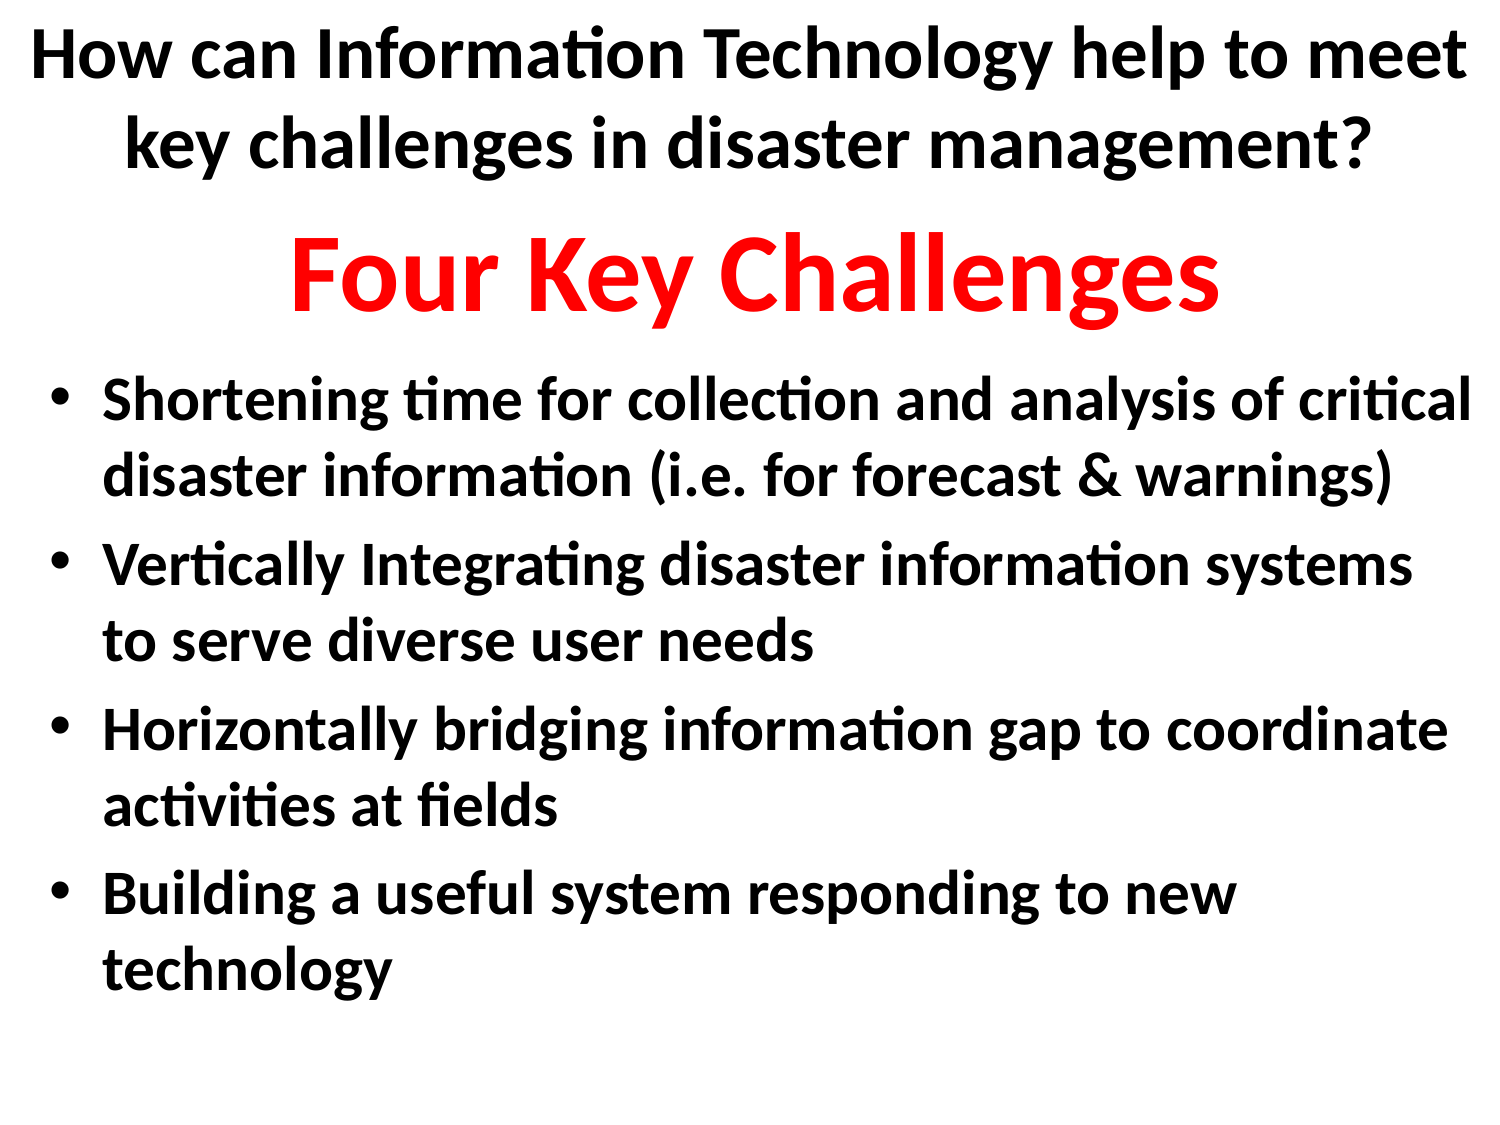

# How can Information Technology help to meet key challenges in disaster management?
Four Key Challenges
Shortening time for collection and analysis of critical disaster information (i.e. for forecast & warnings)
Vertically Integrating disaster information systems to serve diverse user needs
Horizontally bridging information gap to coordinate activities at fields
Building a useful system responding to new technology